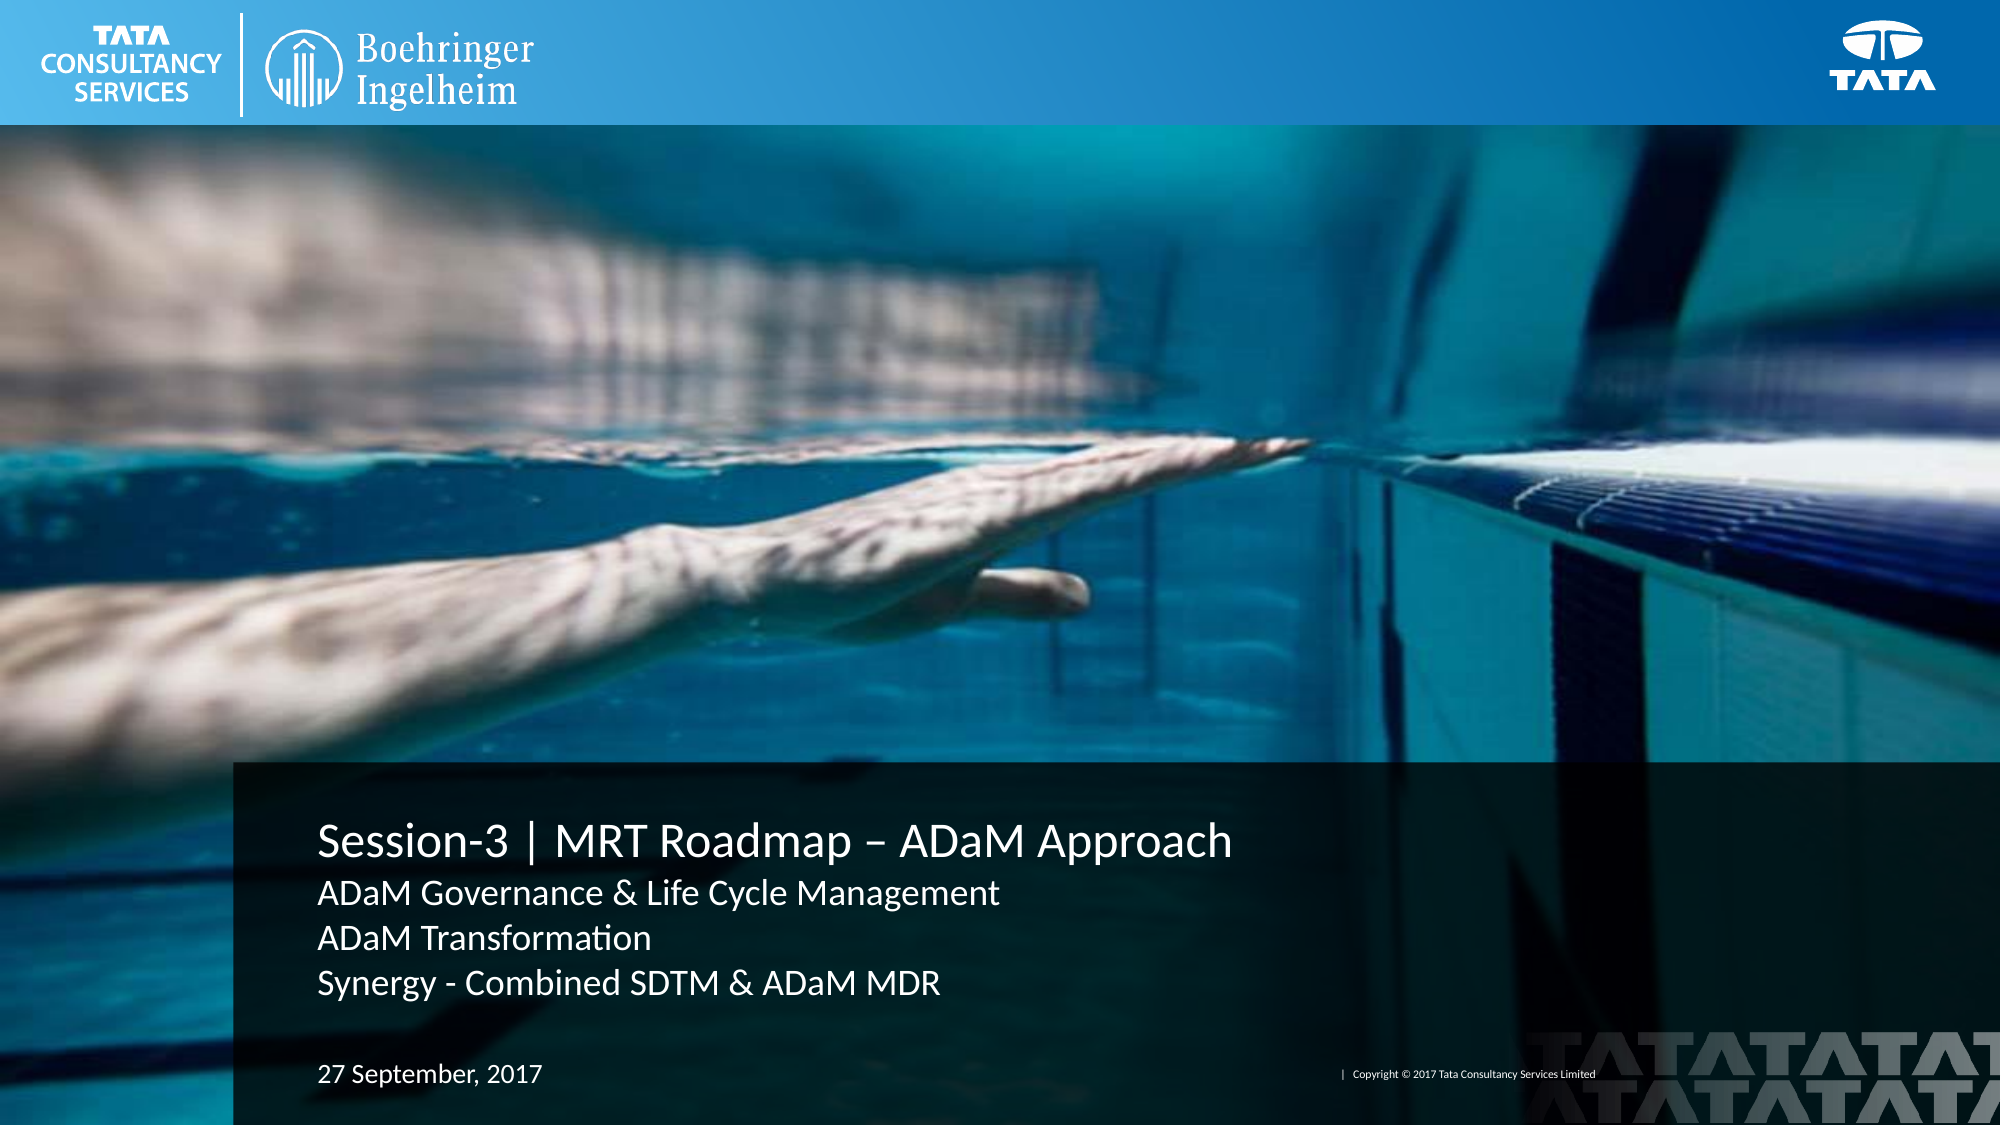

Session-3 | MRT Roadmap – ADaM Approach
ADaM Governance & Life Cycle Management
ADaM Transformation
Synergy - Combined SDTM & ADaM MDR
27 September, 2017